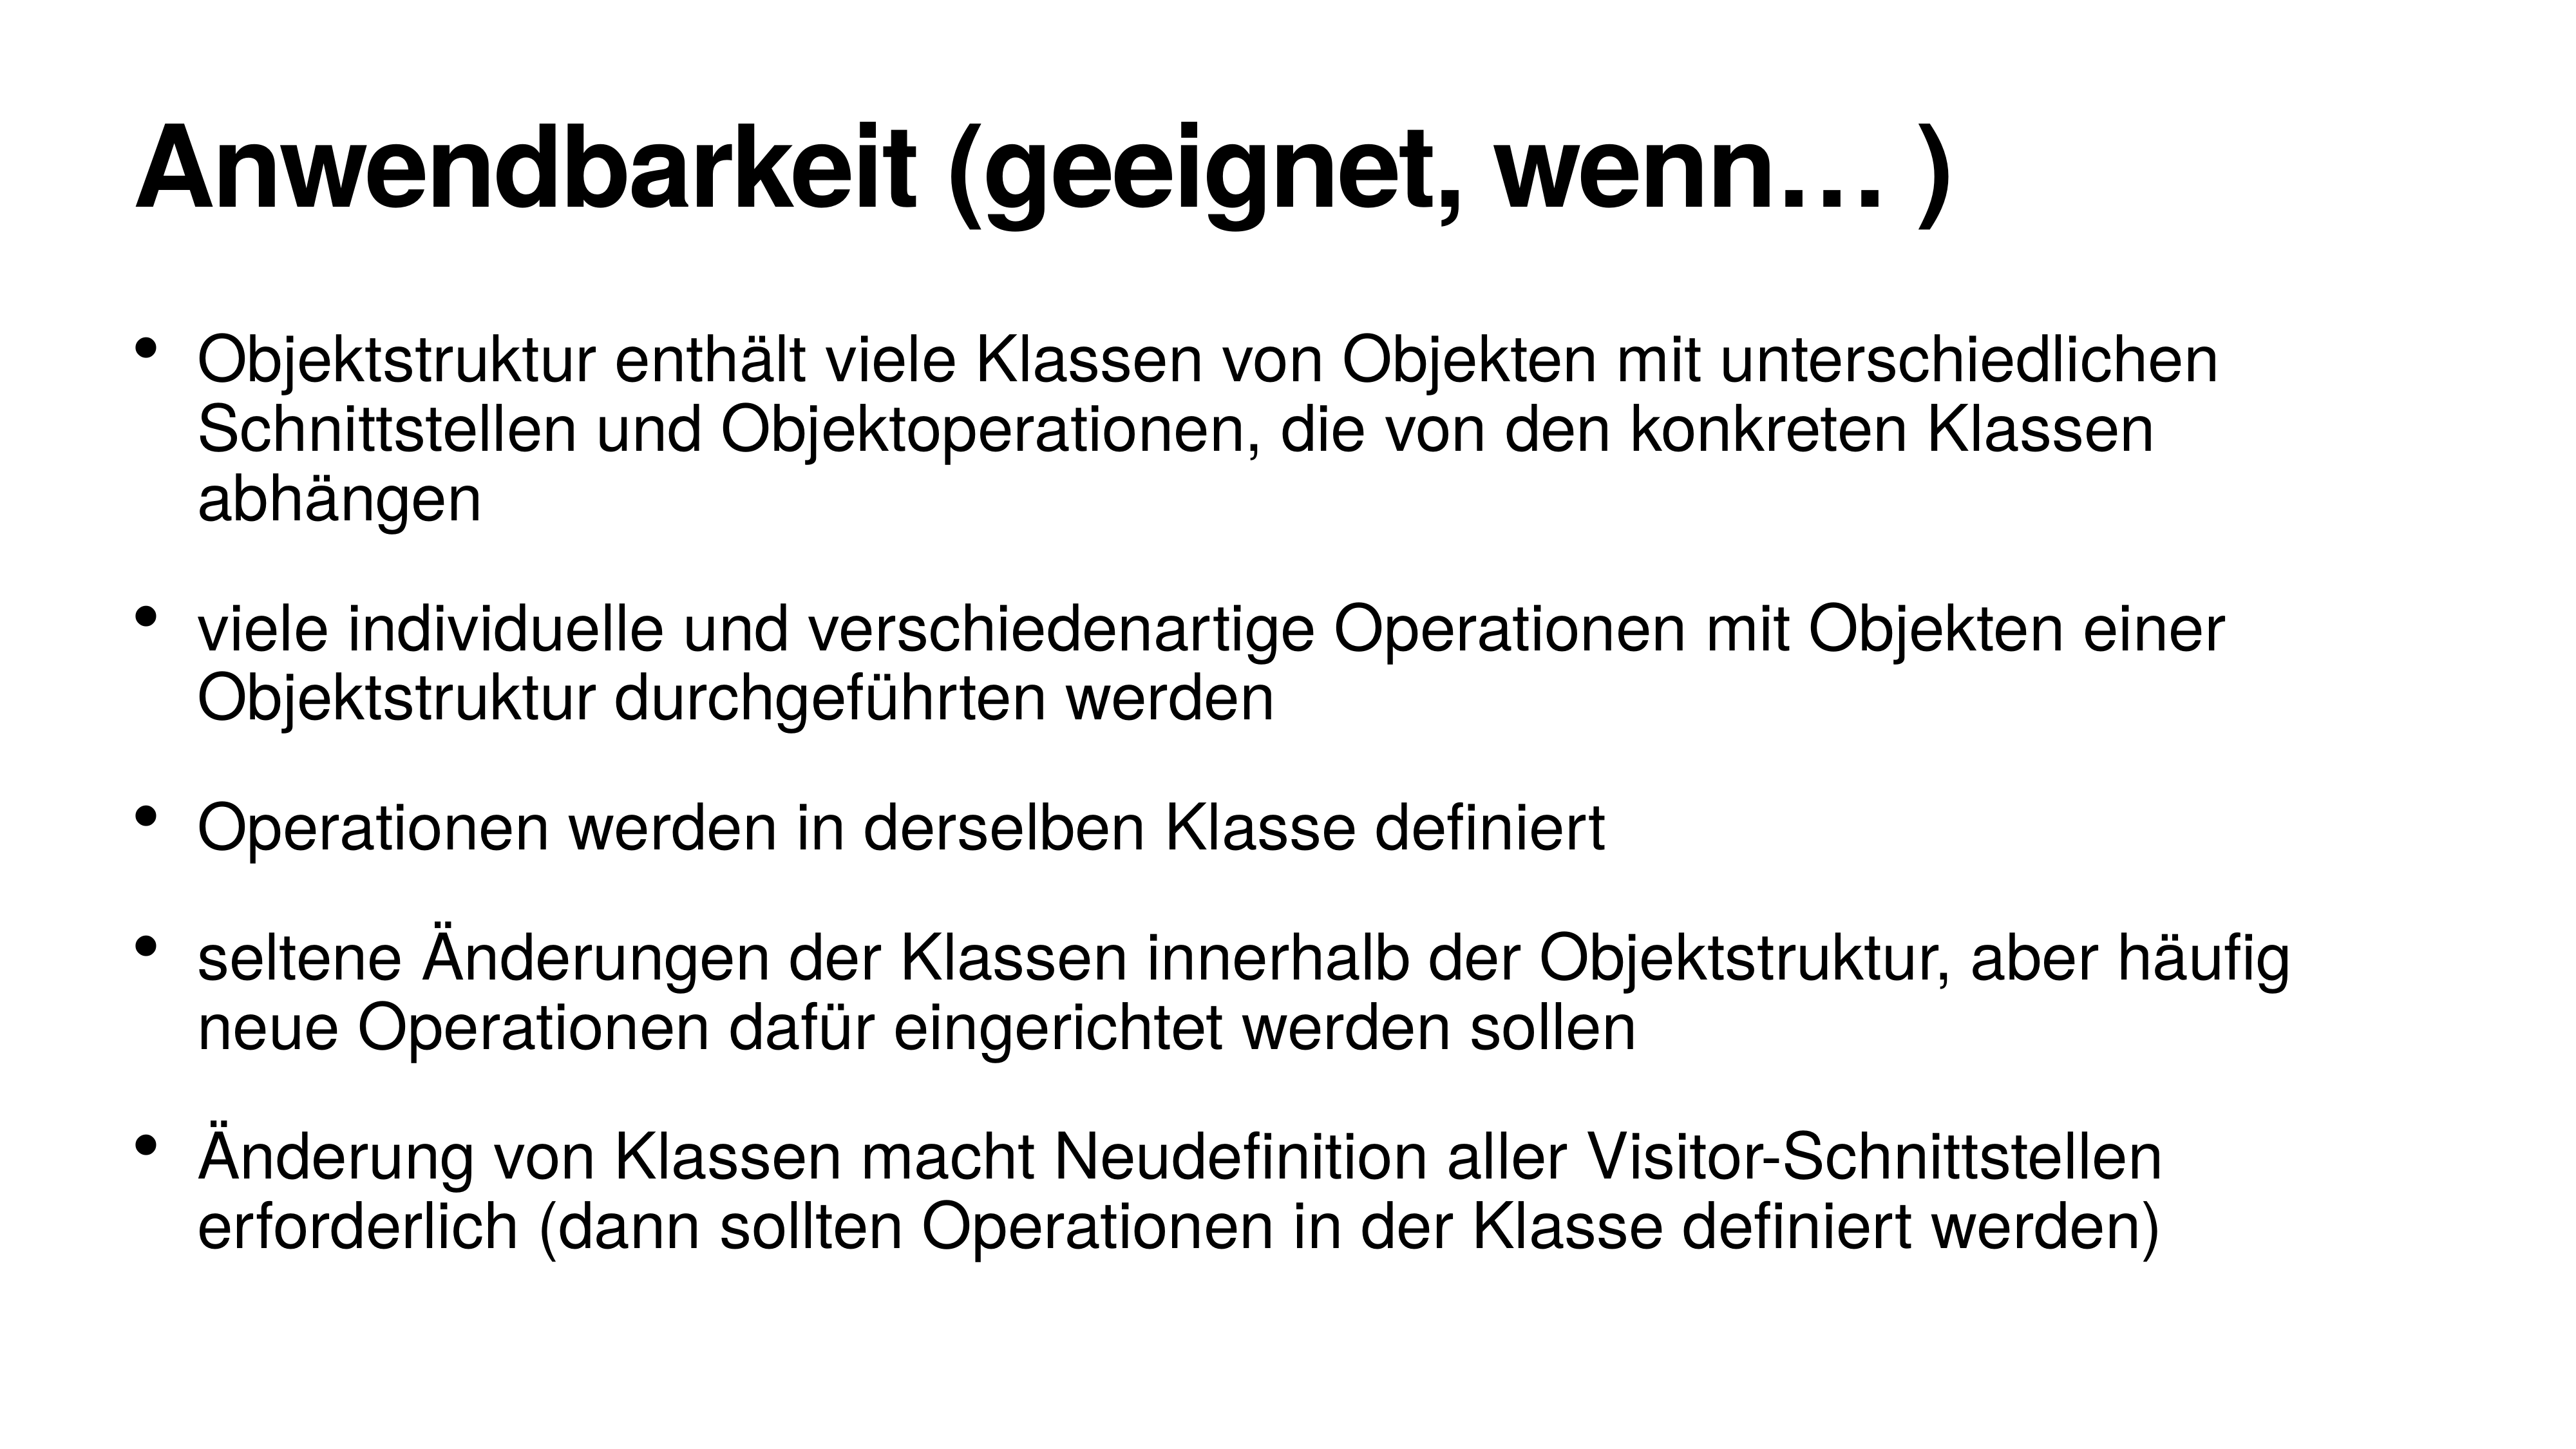

# Anwendbarkeit (geeignet, wenn… )
Objektstruktur enthält viele Klassen von Objekten mit unterschiedlichen Schnittstellen und Objektoperationen, die von den konkreten Klassen abhängen
viele individuelle und verschiedenartige Operationen mit Objekten einer Objektstruktur durchgeführten werden
Operationen werden in derselben Klasse definiert
seltene Änderungen der Klassen innerhalb der Objektstruktur, aber häufig neue Operationen dafür eingerichtet werden sollen
Änderung von Klassen macht Neudefinition aller Visitor-Schnittstellen erforderlich (dann sollten Operationen in der Klasse definiert werden)